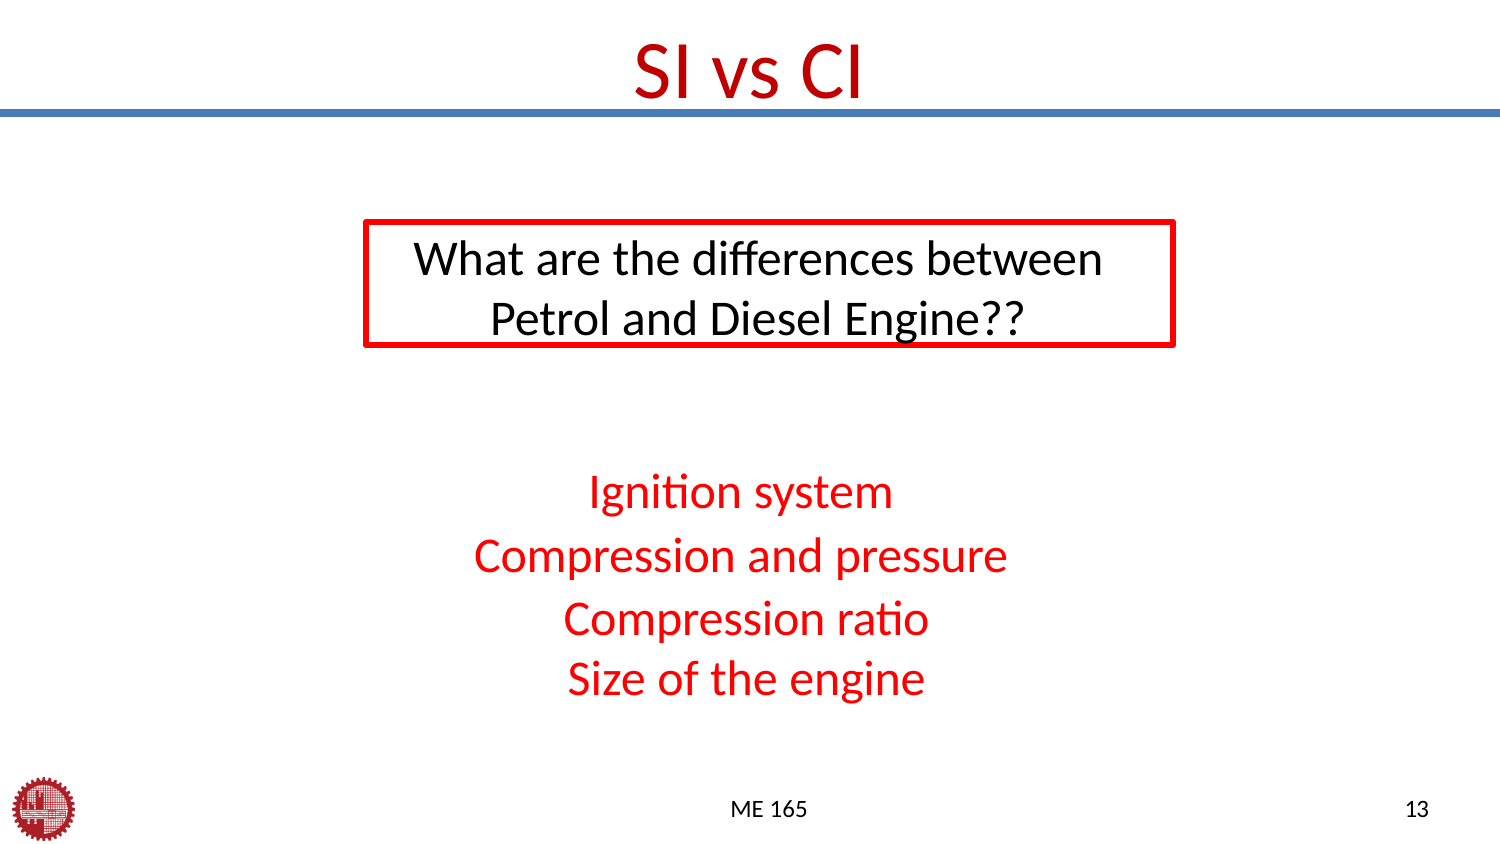

# SI vs CI
What are the differences between Petrol and Diesel Engine??
Ignition system
Compression and pressure
Compression ratio
Size of the engine

ME 165
13
https://www.youtube.com/watch?v=fTAUq6G9apg&t=39s